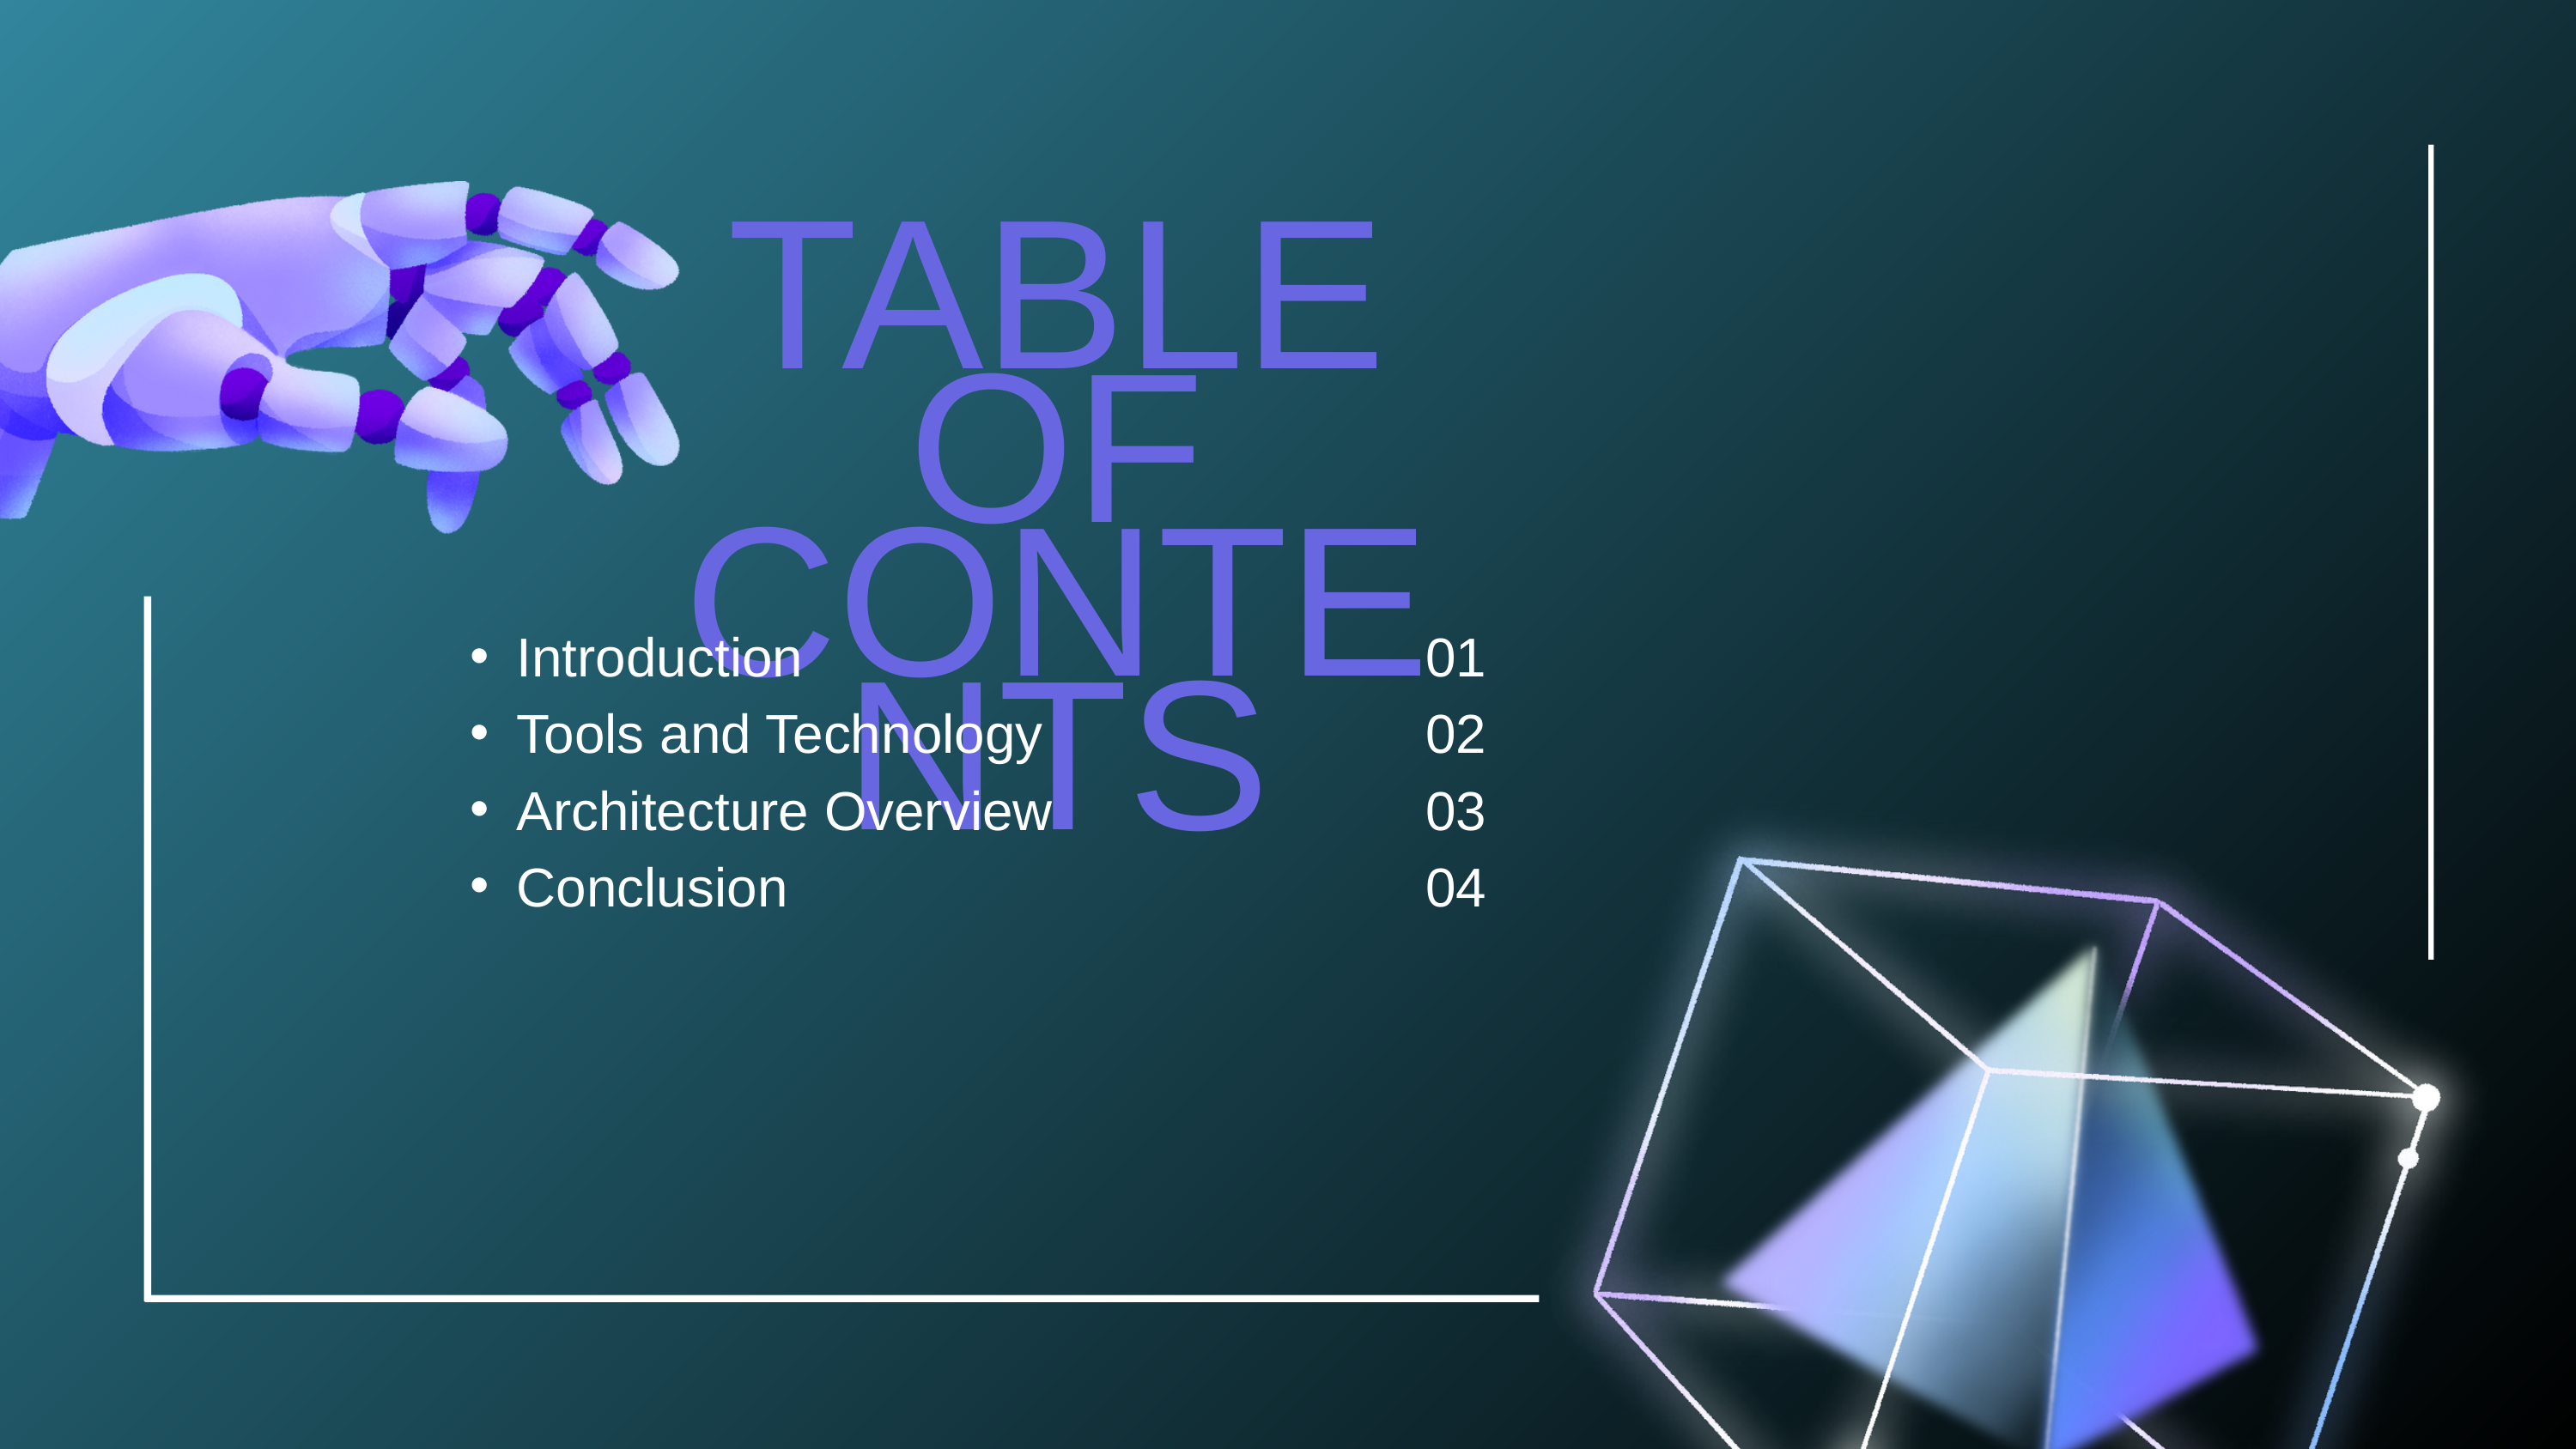

TABLE OF CONTENTS

Introduction
Tools and Technology
Architecture Overview
Conclusion
01
02
03
04